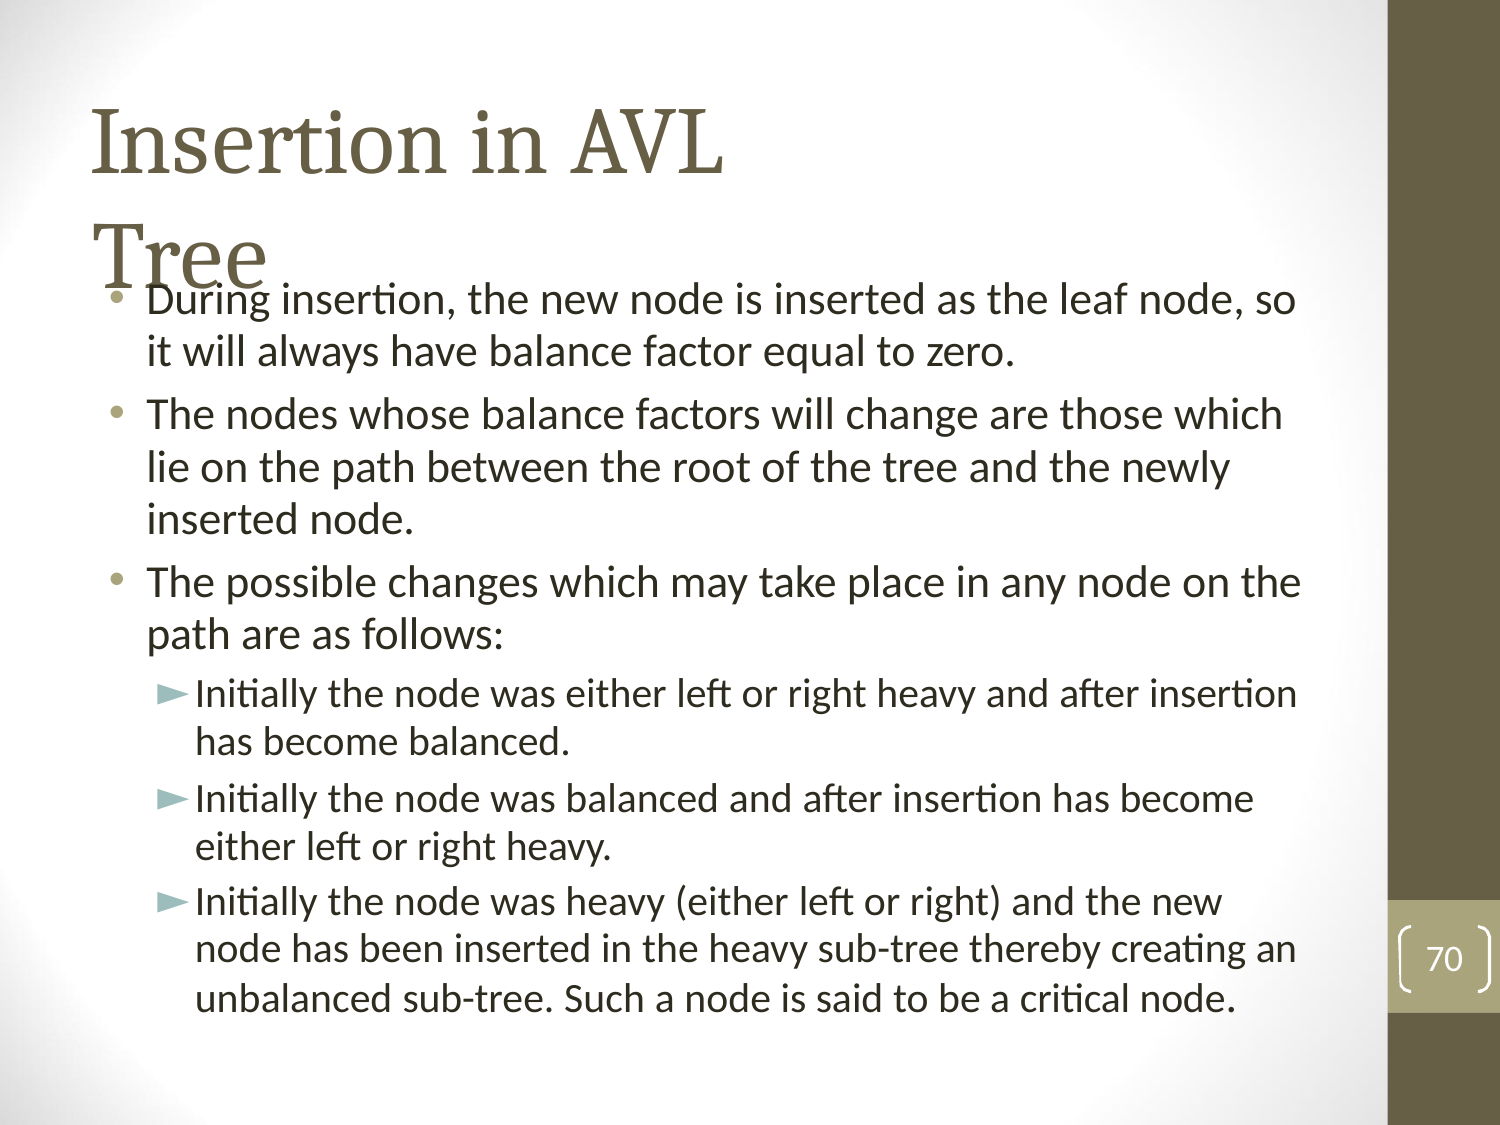

# Insertion in AVL Tree
During insertion, the new node is inserted as the leaf node, so it will always have balance factor equal to zero.
The nodes whose balance factors will change are those which lie on the path between the root of the tree and the newly inserted node.
The possible changes which may take place in any node on the path are as follows:
Initially the node was either left or right heavy and after insertion has become balanced.
Initially the node was balanced and after insertion has become either left or right heavy.
Initially the node was heavy (either left or right) and the new node has been inserted in the heavy sub-tree thereby creating an unbalanced sub-tree. Such a node is said to be a critical node.

70